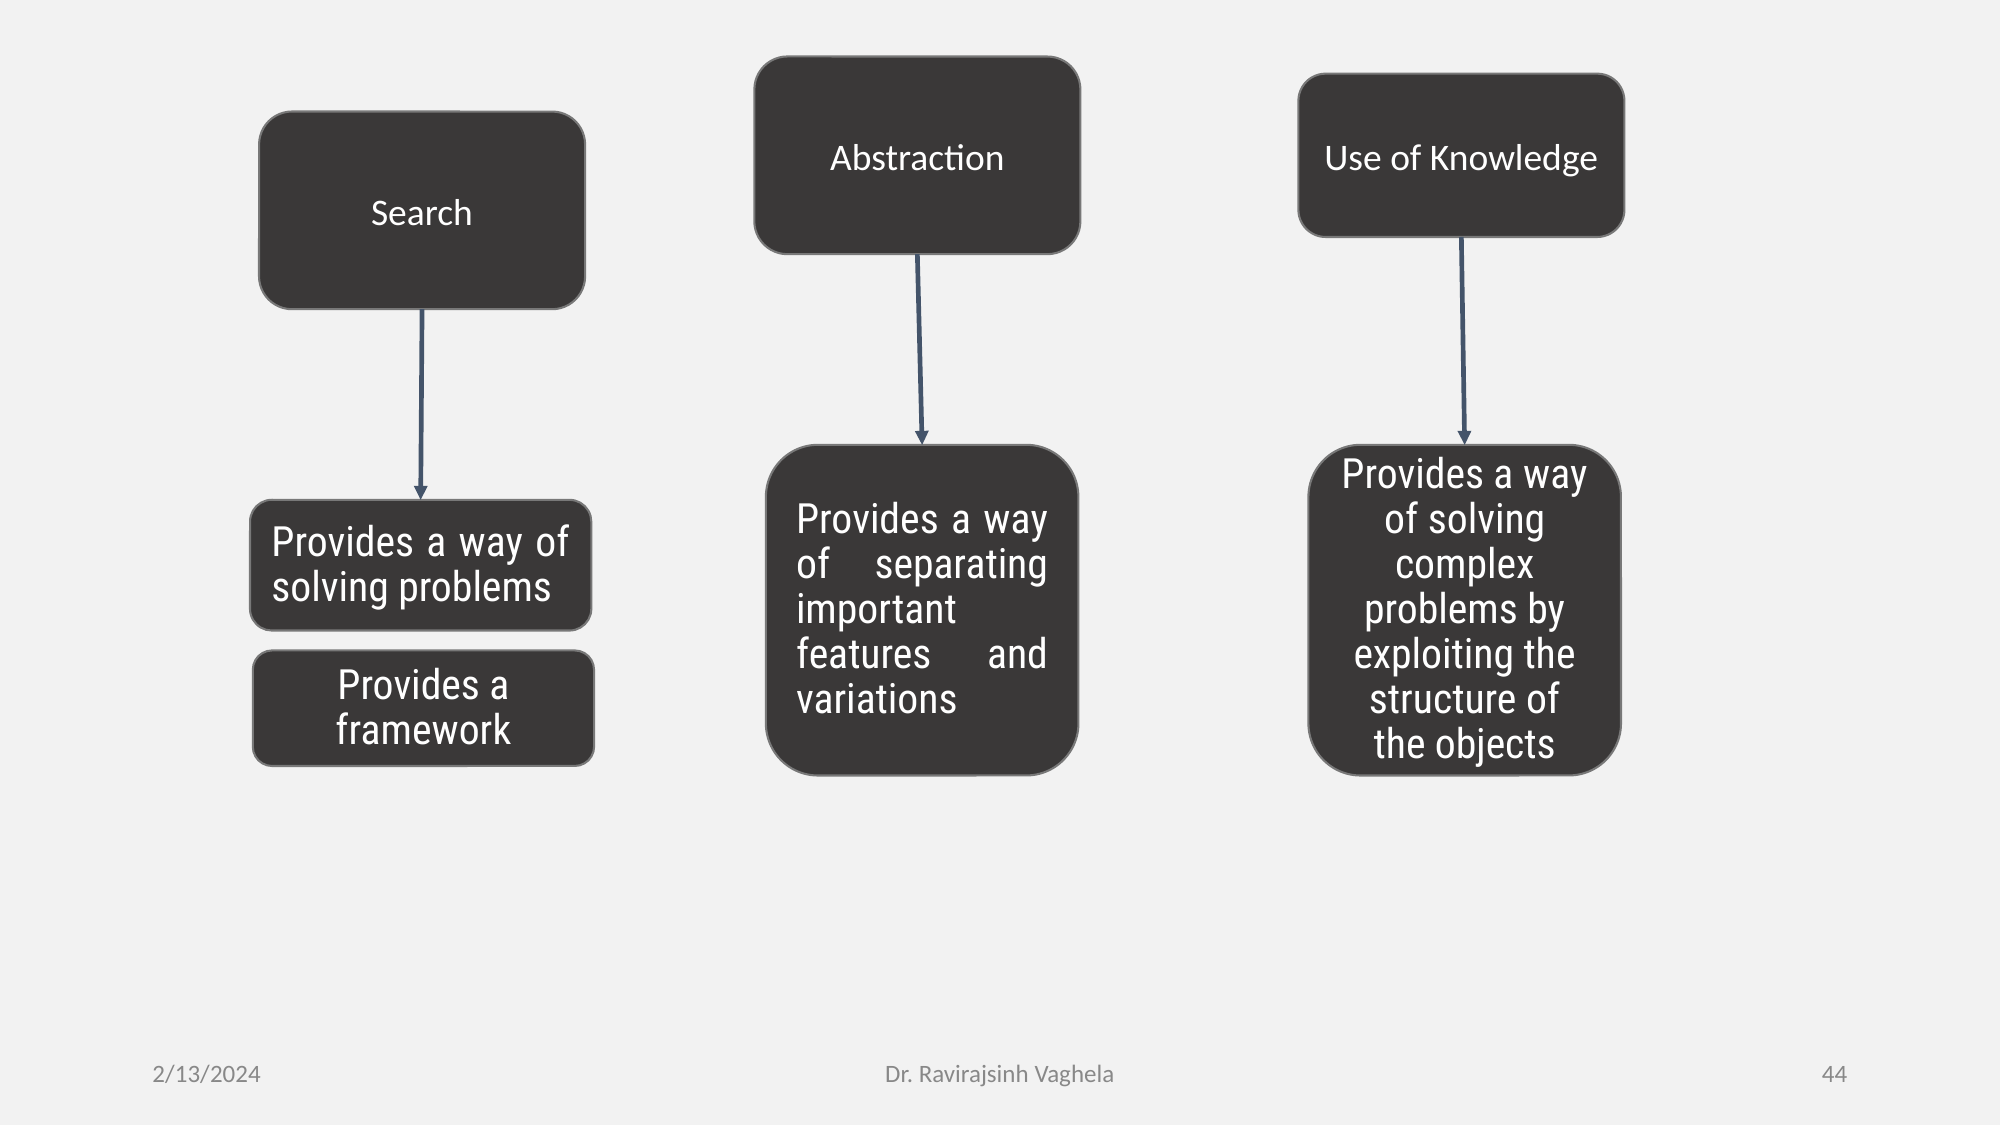

Abstraction
Use of Knowledge
Search
Provides a way of separating important features and variations
Provides a way of solving complex problems by exploiting the structure of the objects
Provides a way of solving problems
Provides a framework
2/13/2024
Dr. Ravirajsinh Vaghela
44